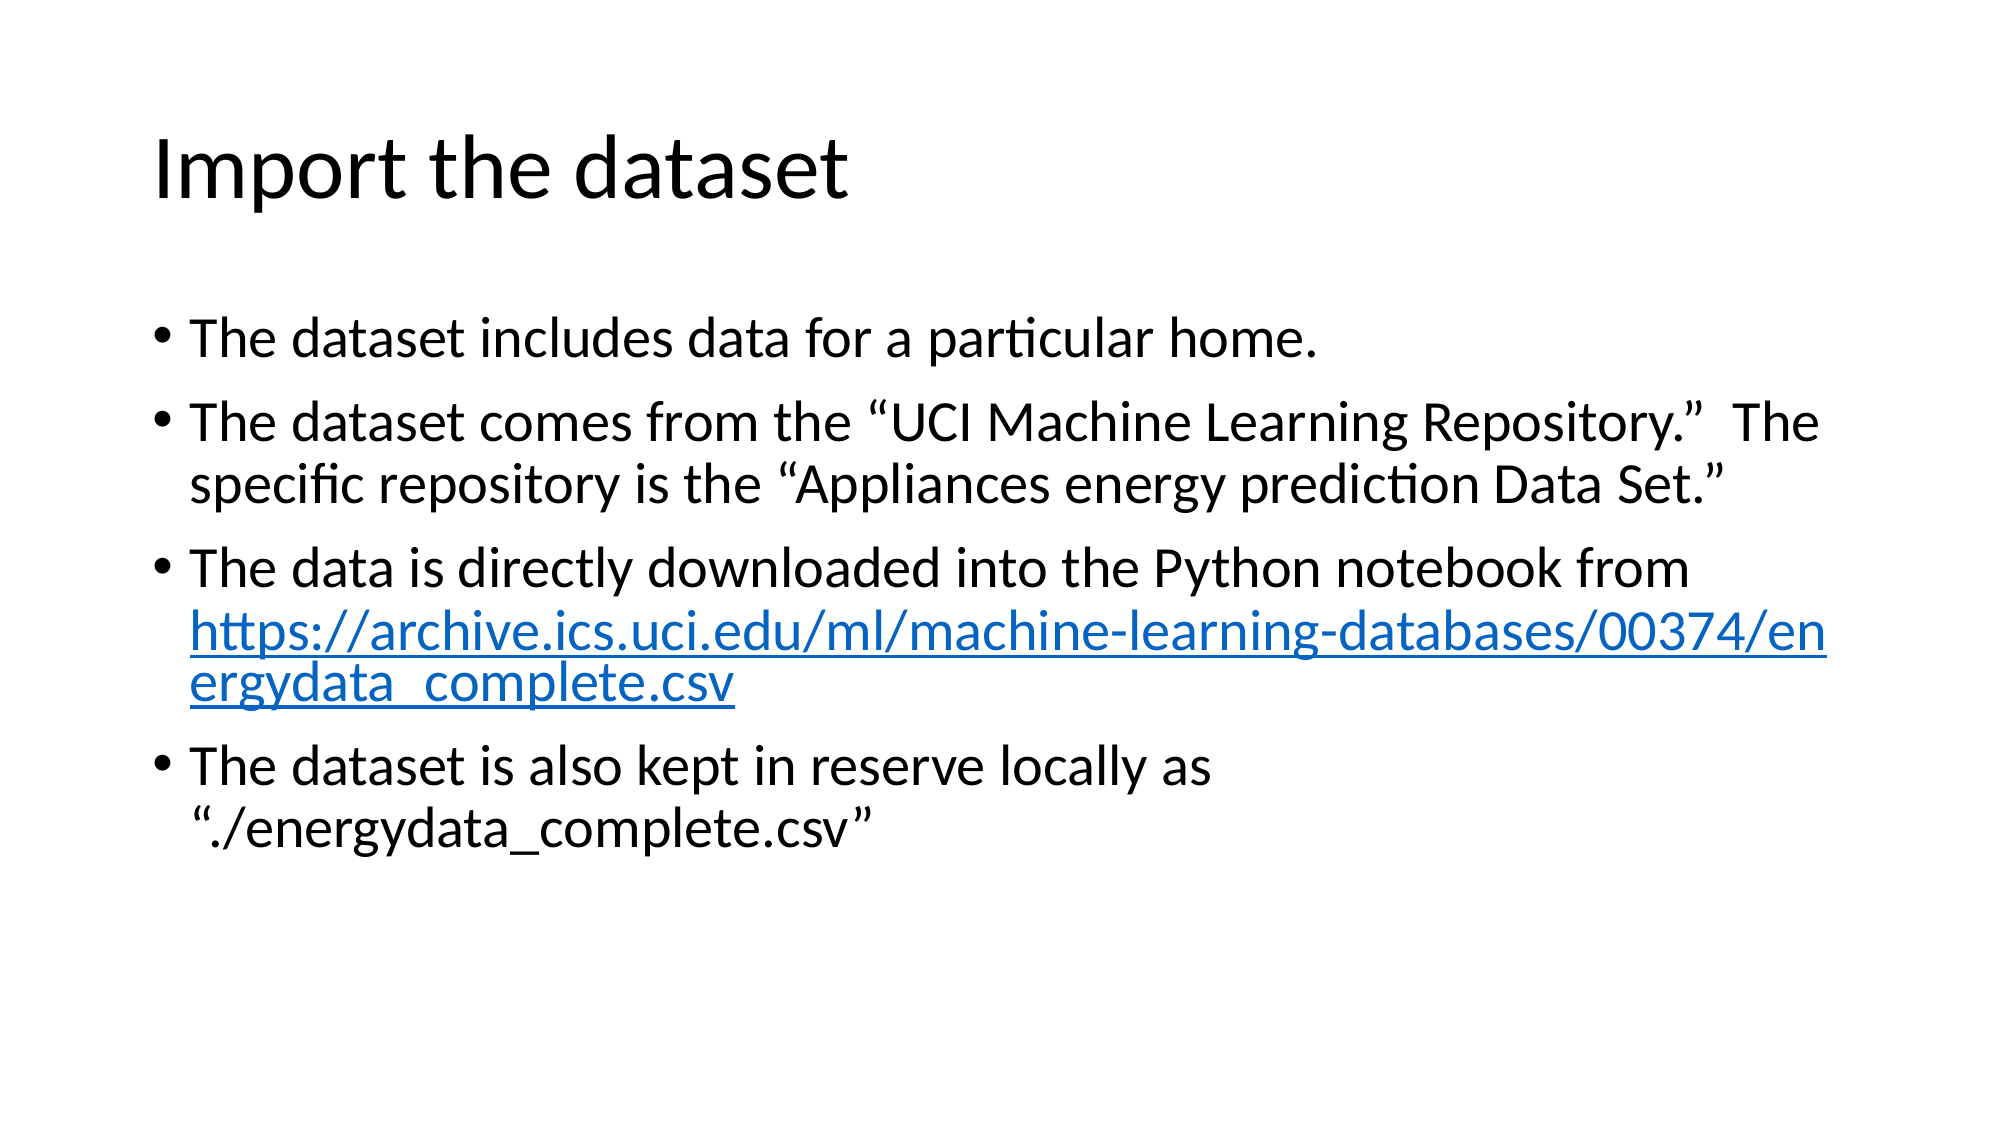

# Import the dataset
The dataset includes data for a particular home.
The dataset comes from the “UCI Machine Learning Repository.”  The specific repository is the “Appliances energy prediction Data Set.”
The data is directly downloaded into the Python notebook from https://archive.ics.uci.edu/ml/machine-learning-databases/00374/energydata_complete.csv
The dataset is also kept in reserve locally as “./energydata_complete.csv”